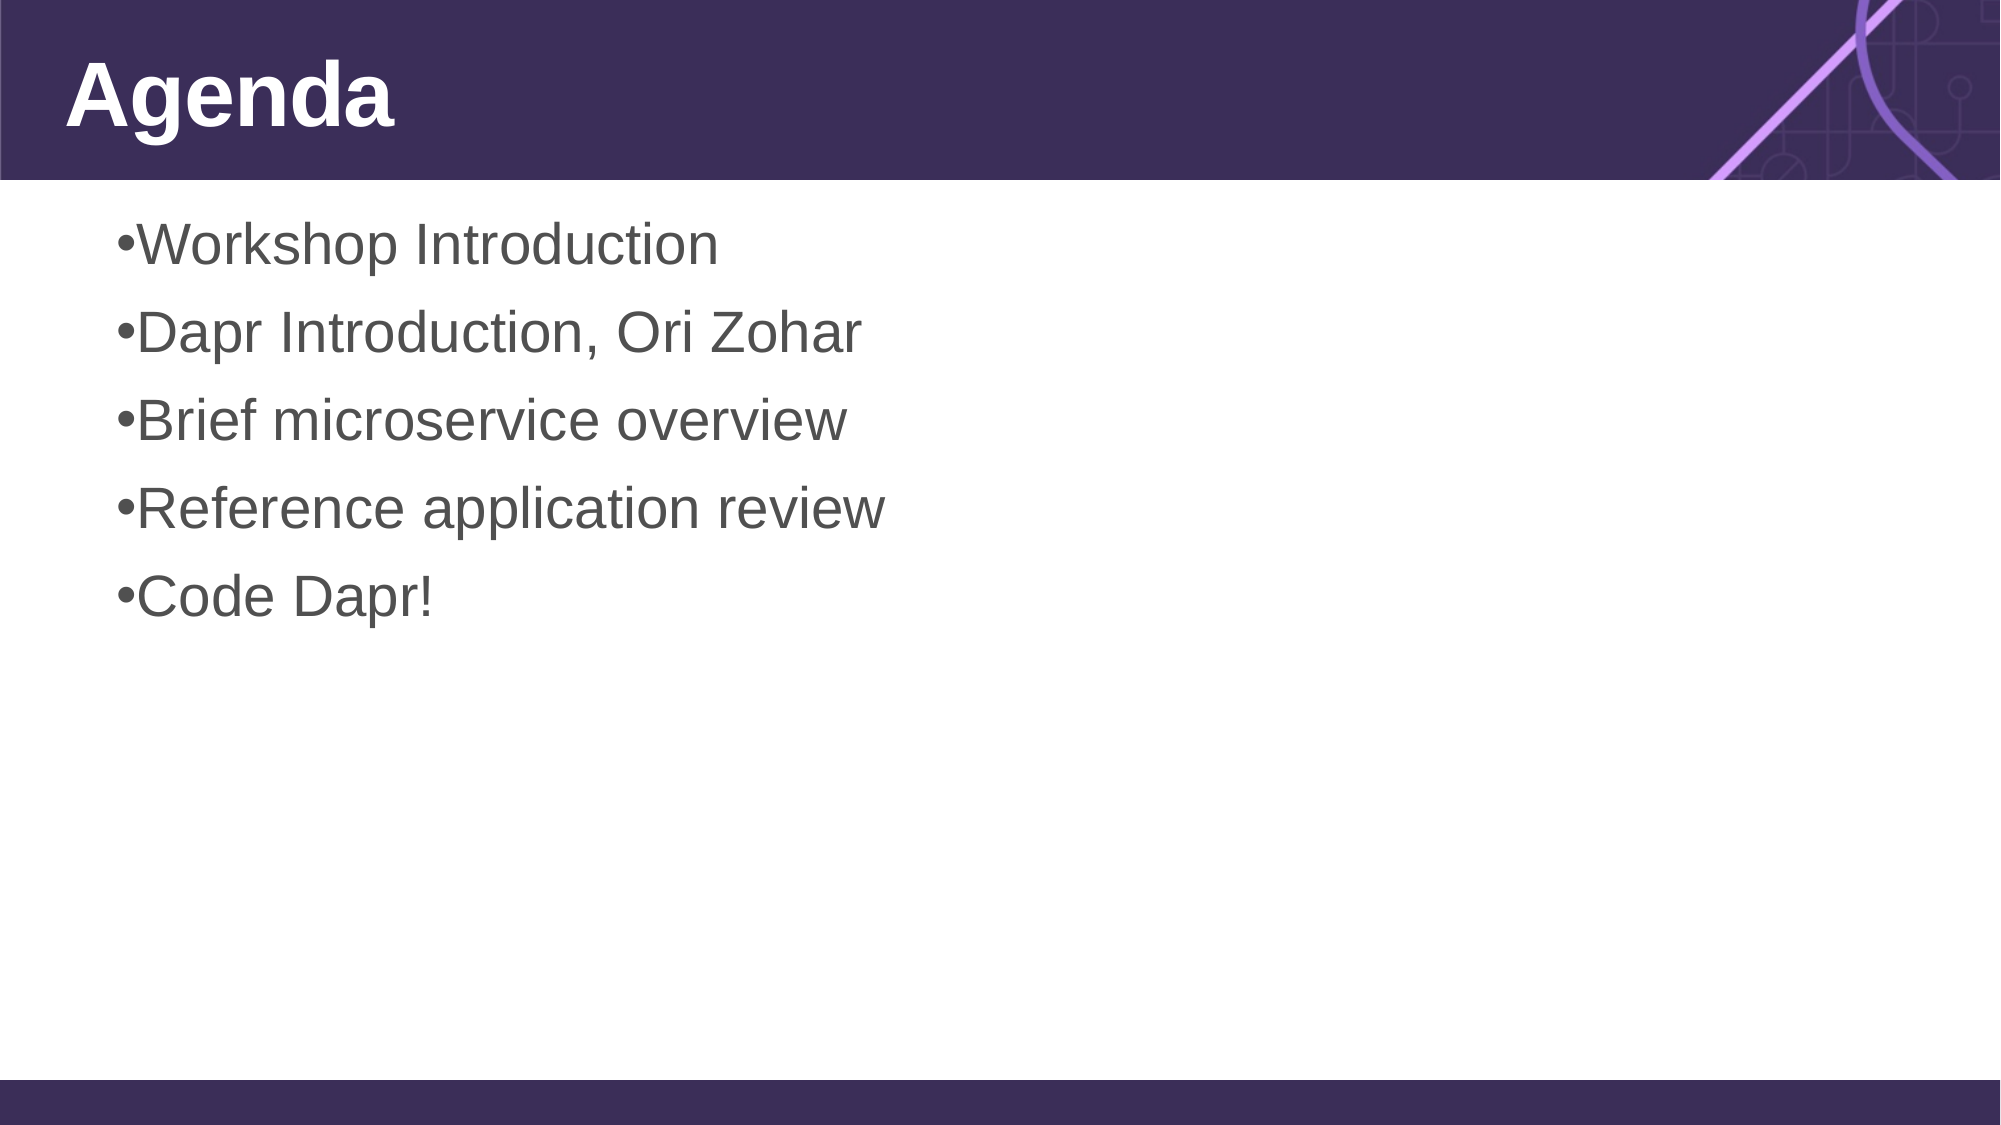

# Agenda
Workshop Introduction
Dapr Introduction, Ori Zohar
Brief microservice overview
Reference application review
Code Dapr!